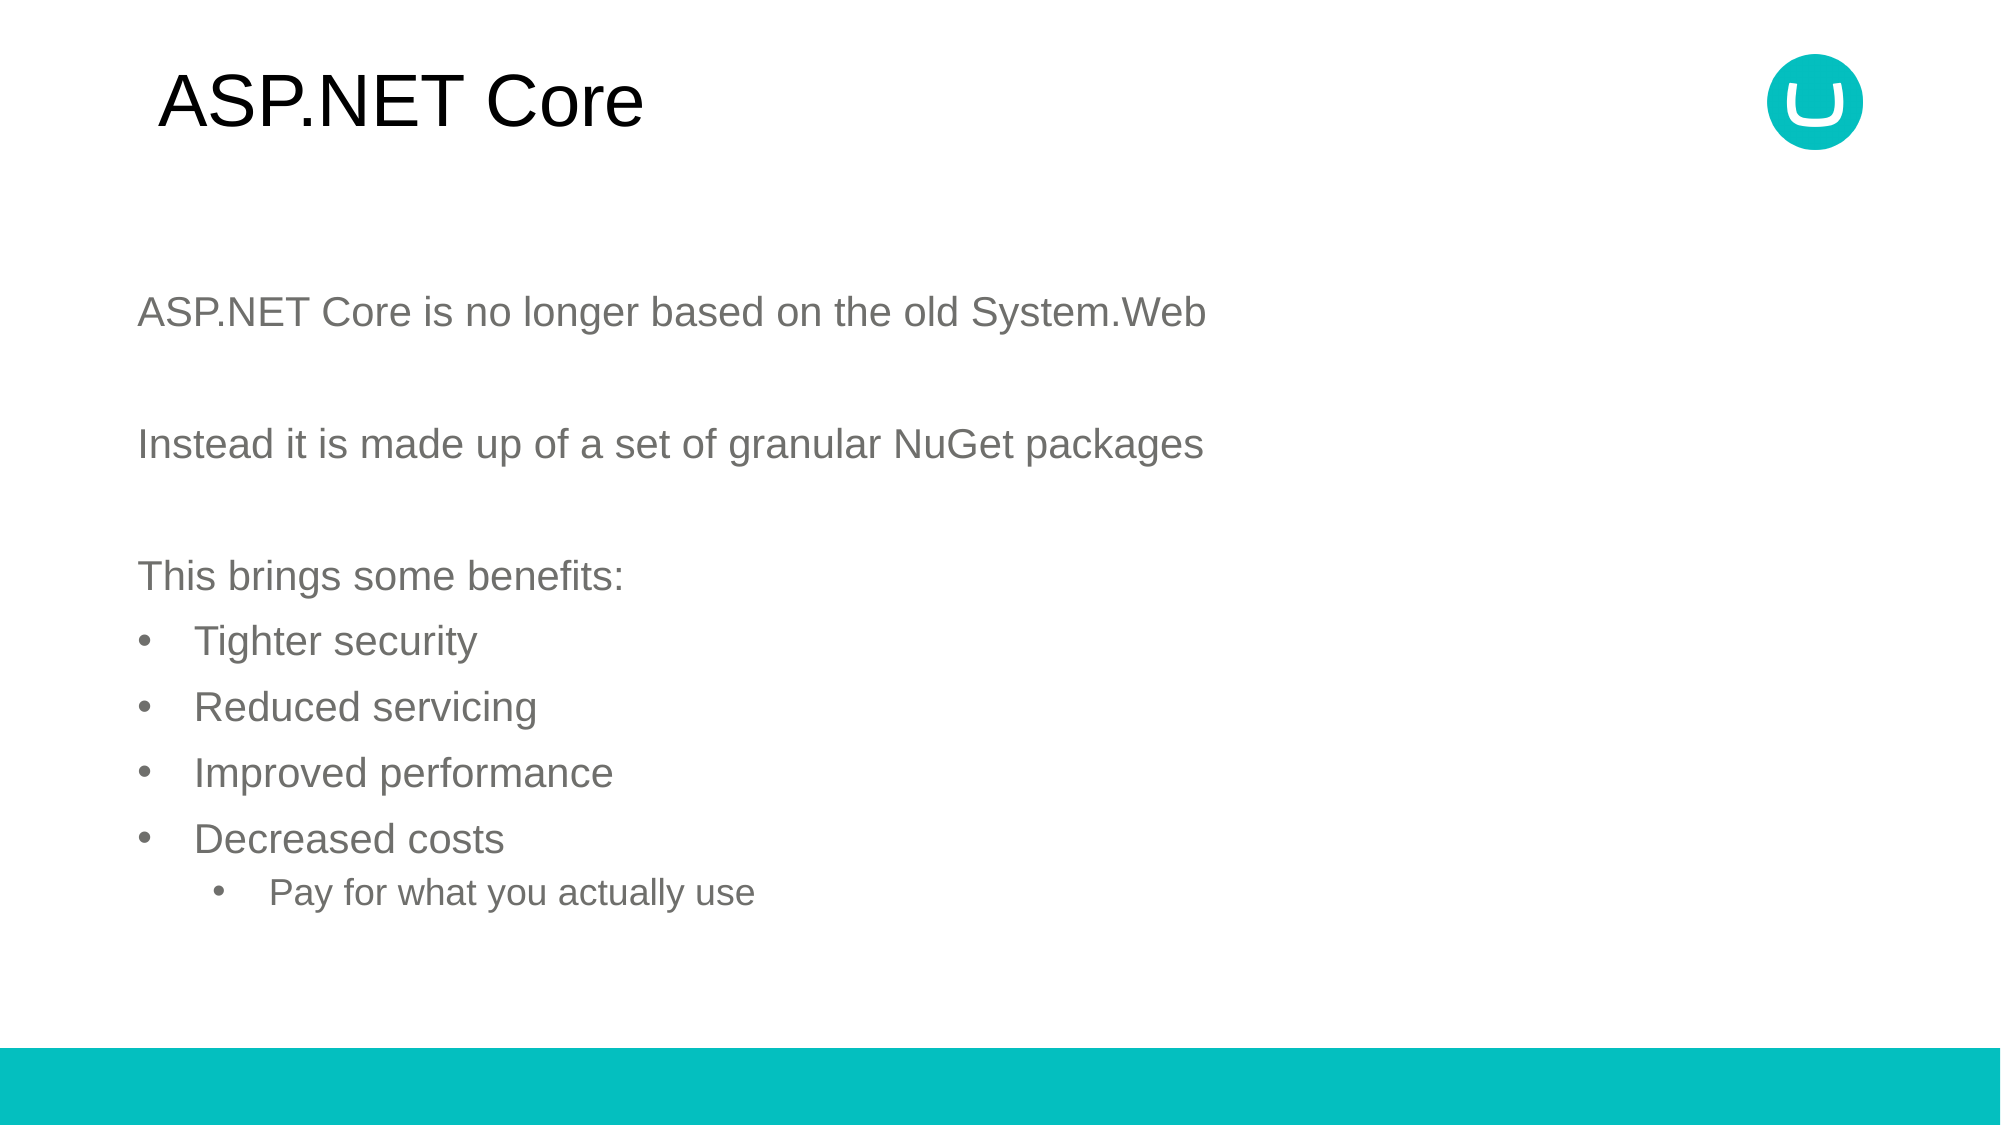

# ASP.NET Core
ASP.NET Core is no longer based on the old System.Web

Instead it is made up of a set of granular NuGet packages

This brings some benefits:
Tighter security
Reduced servicing
Improved performance
Decreased costs
Pay for what you actually use